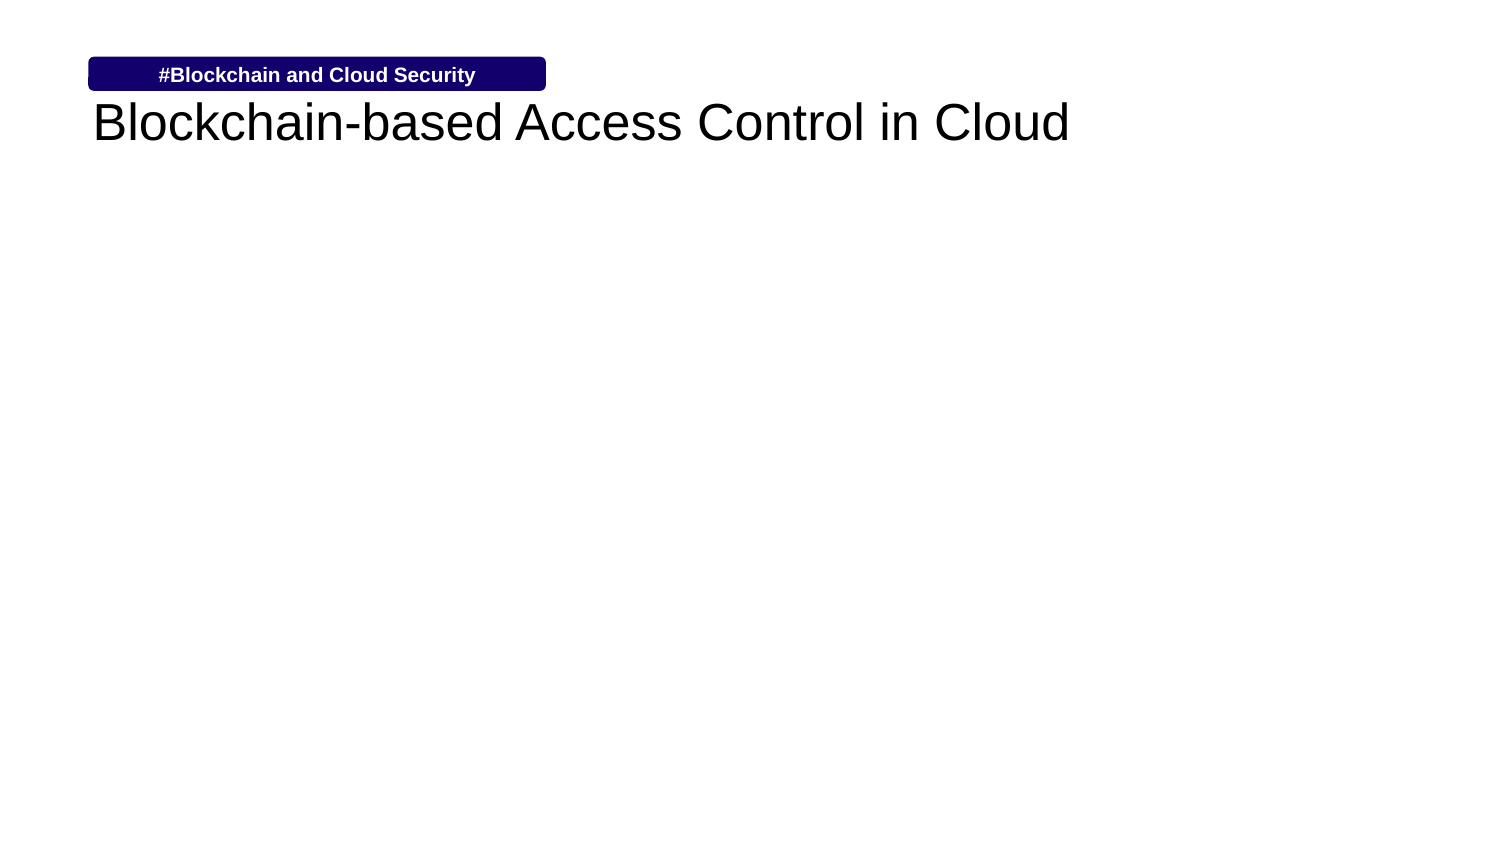

#Blockchain and Cloud Security
# Blockchain-based Access Control in Cloud